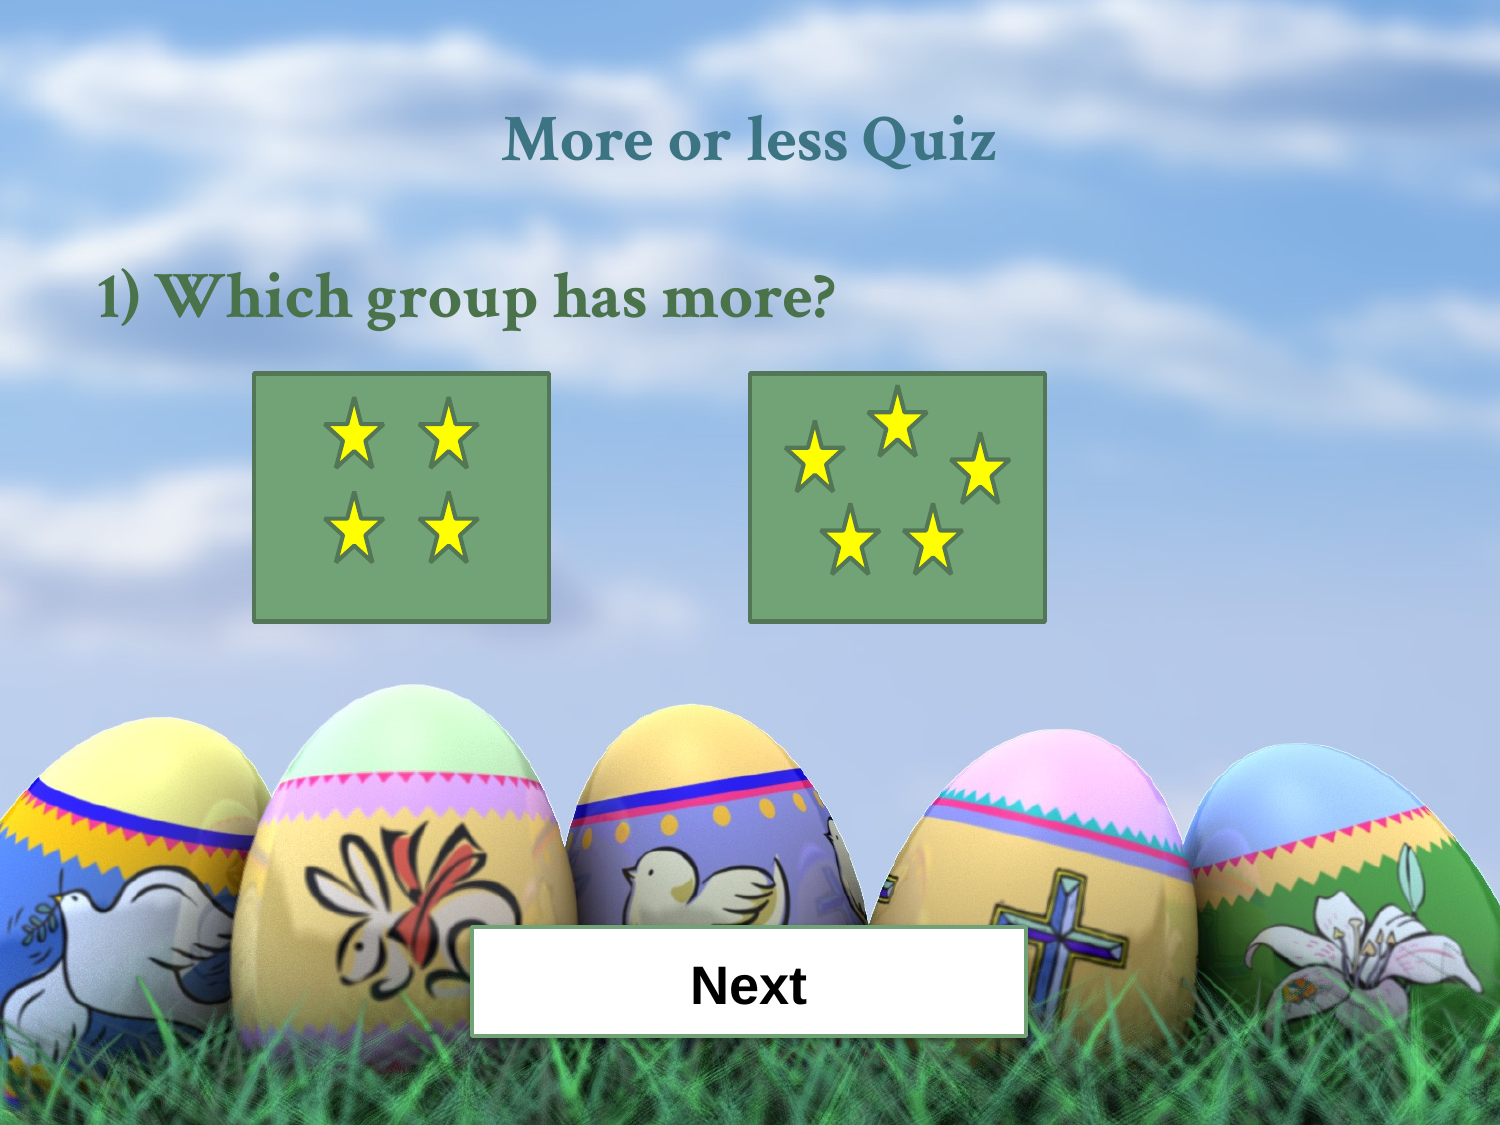

# More or less Quiz
1) Which group has more?

Next